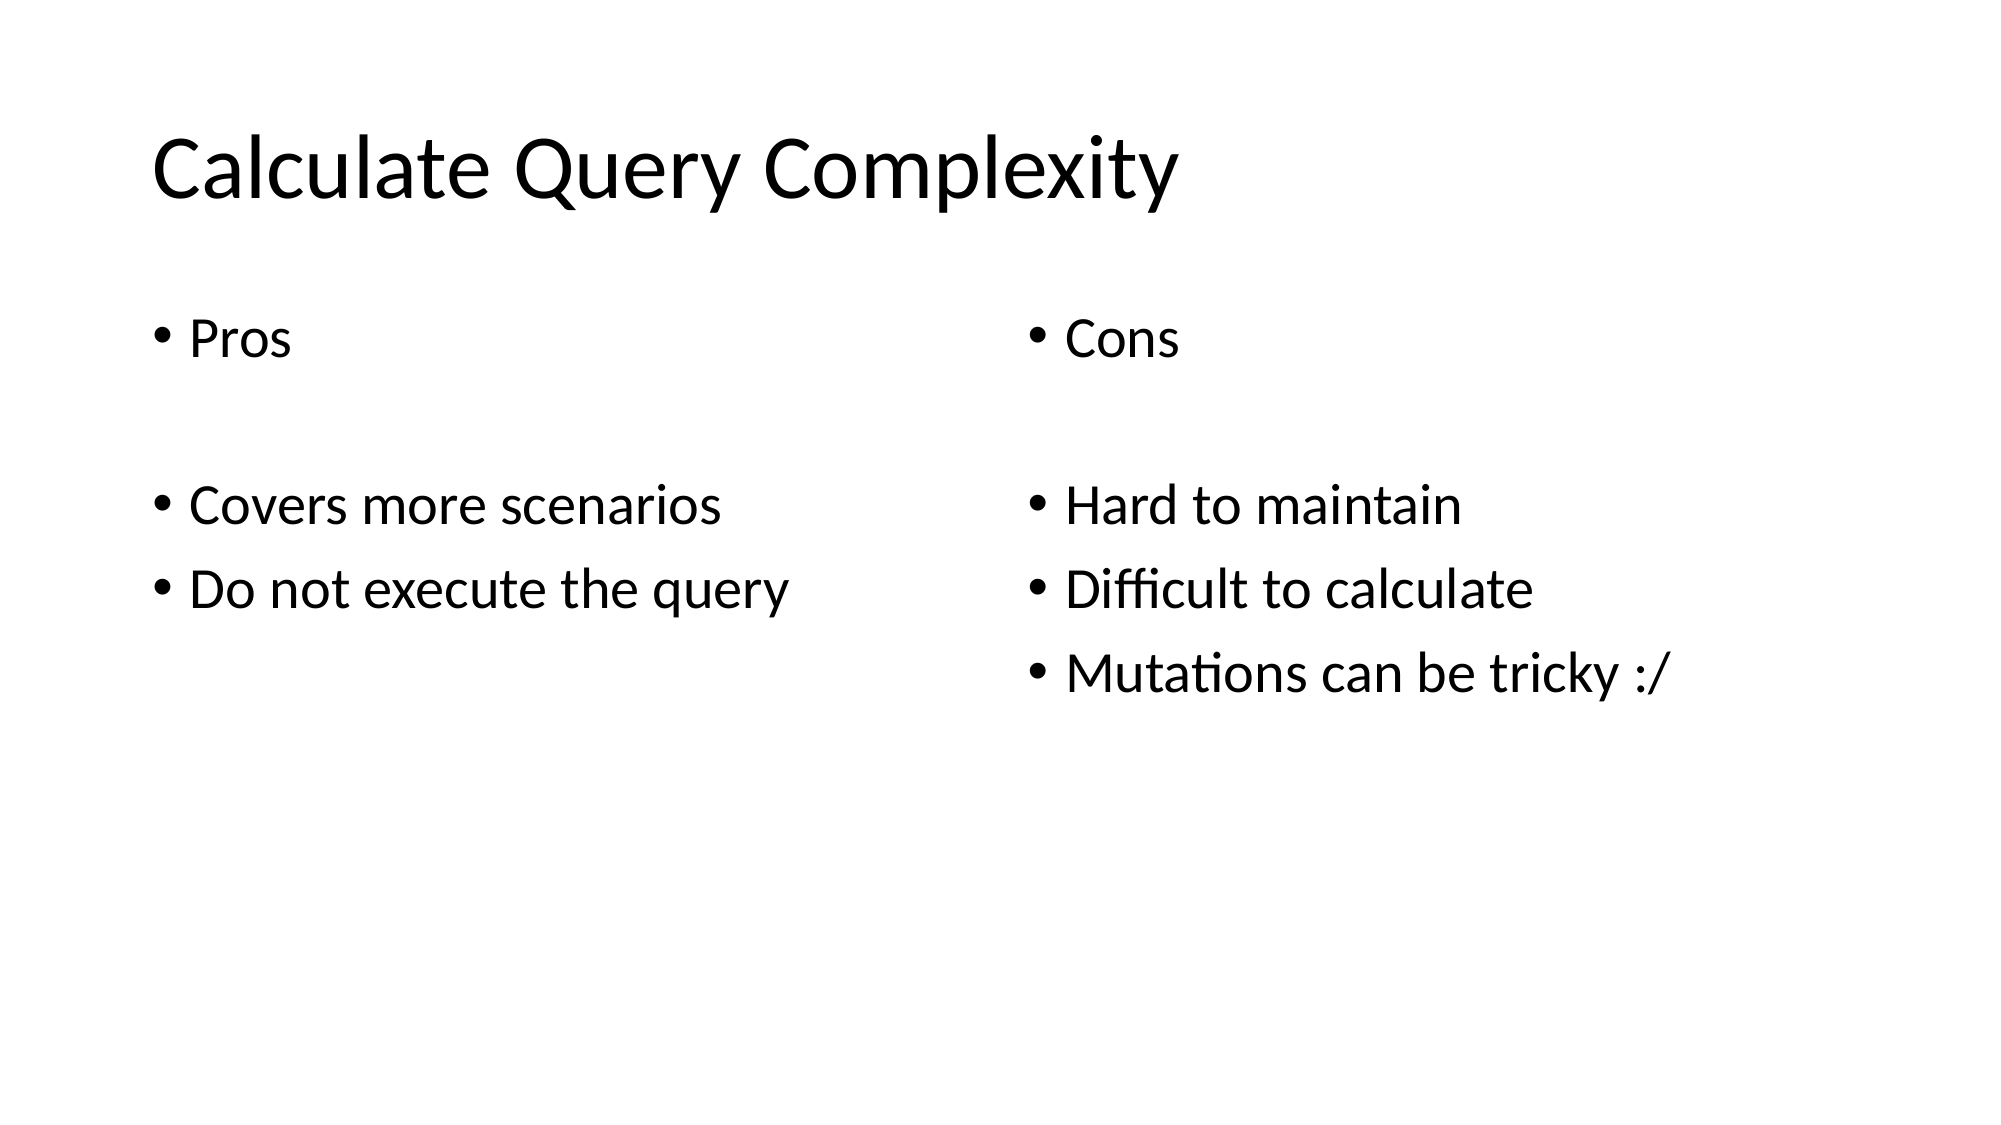

# Calculate Query Complexity
Pros

Covers more scenarios
Do not execute the query
Cons

Hard to maintain
Difficult to calculate
Mutations can be tricky :/